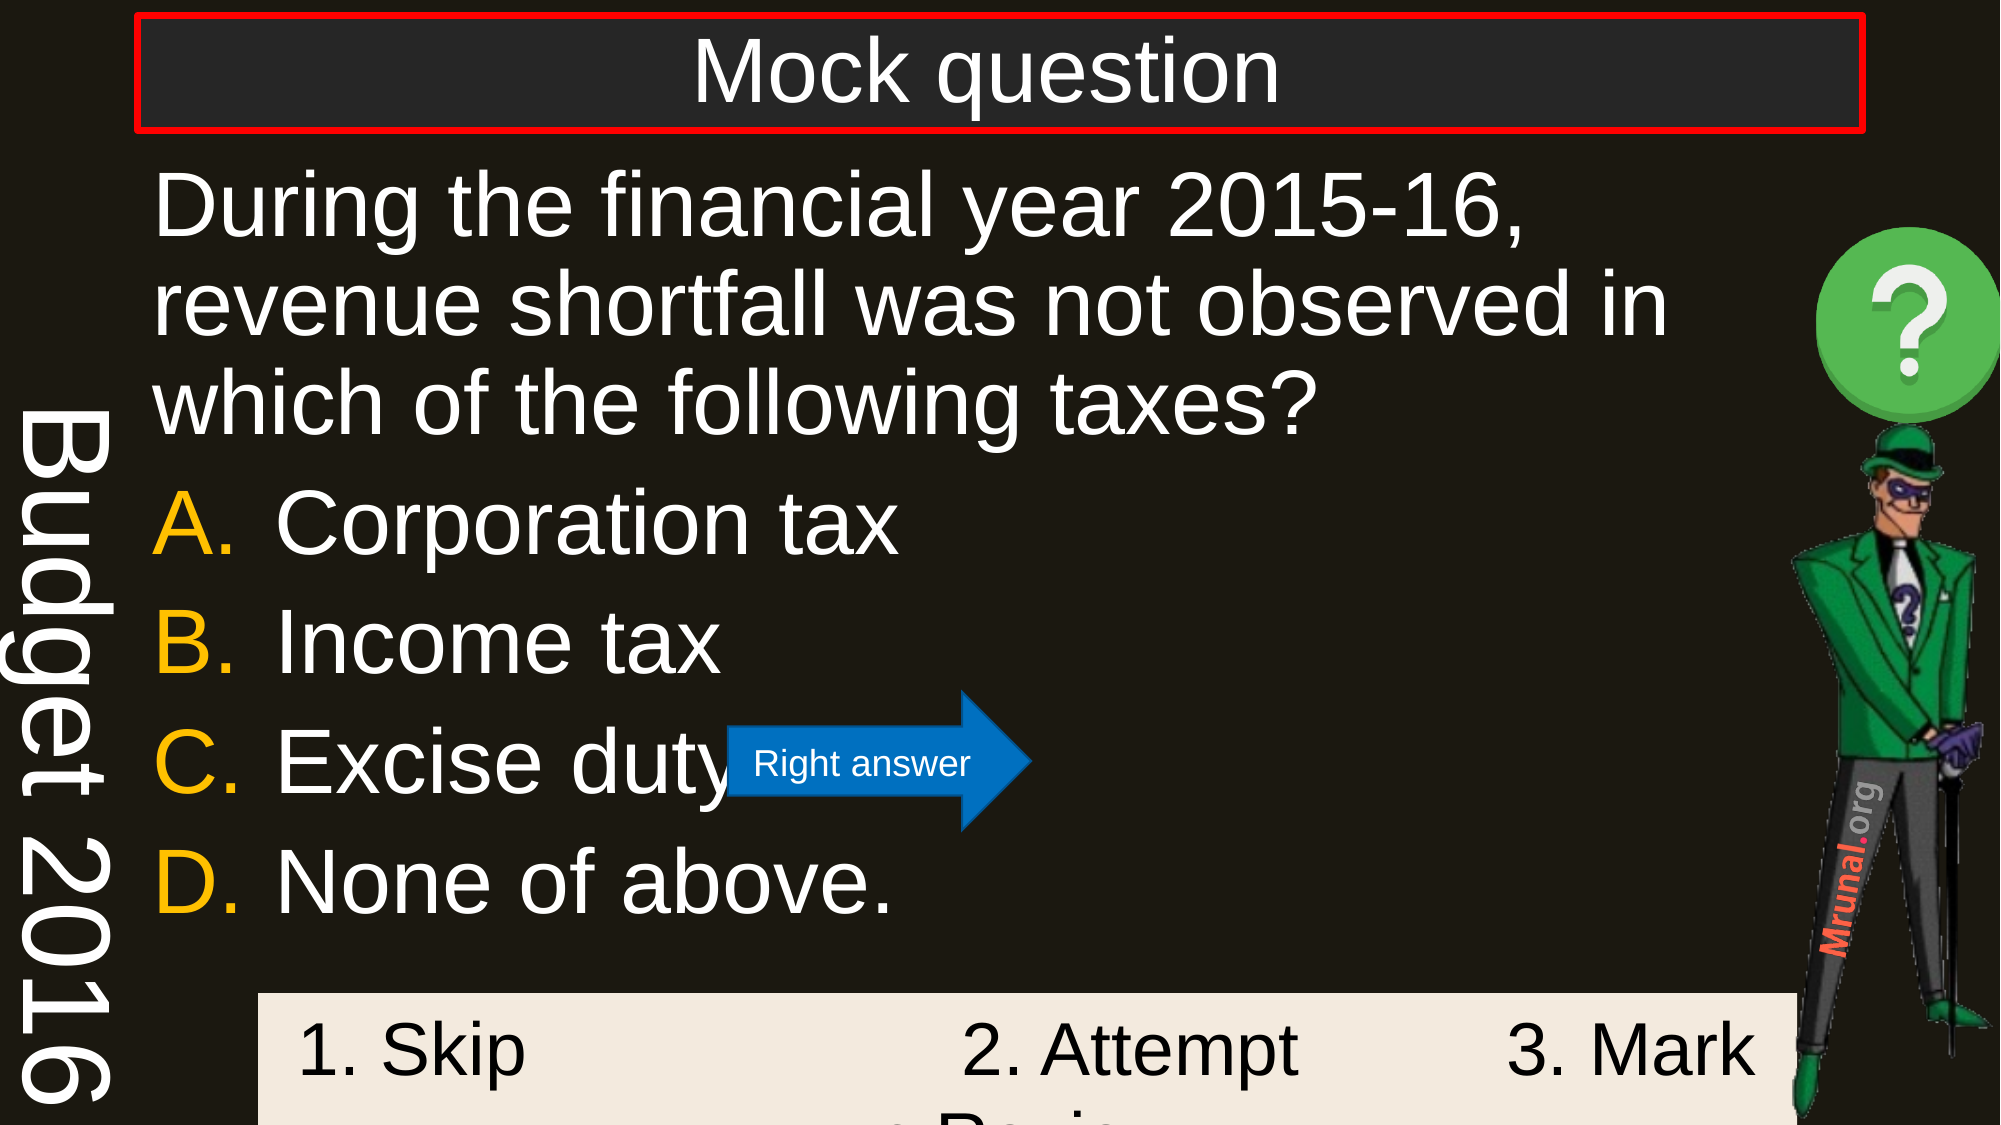

Budget 2016
# Mock question
During the financial year 2015-16, revenue shortfall was not observed in which of the following taxes?
Corporation tax
Income tax
Excise duty
None of above.
Right answer